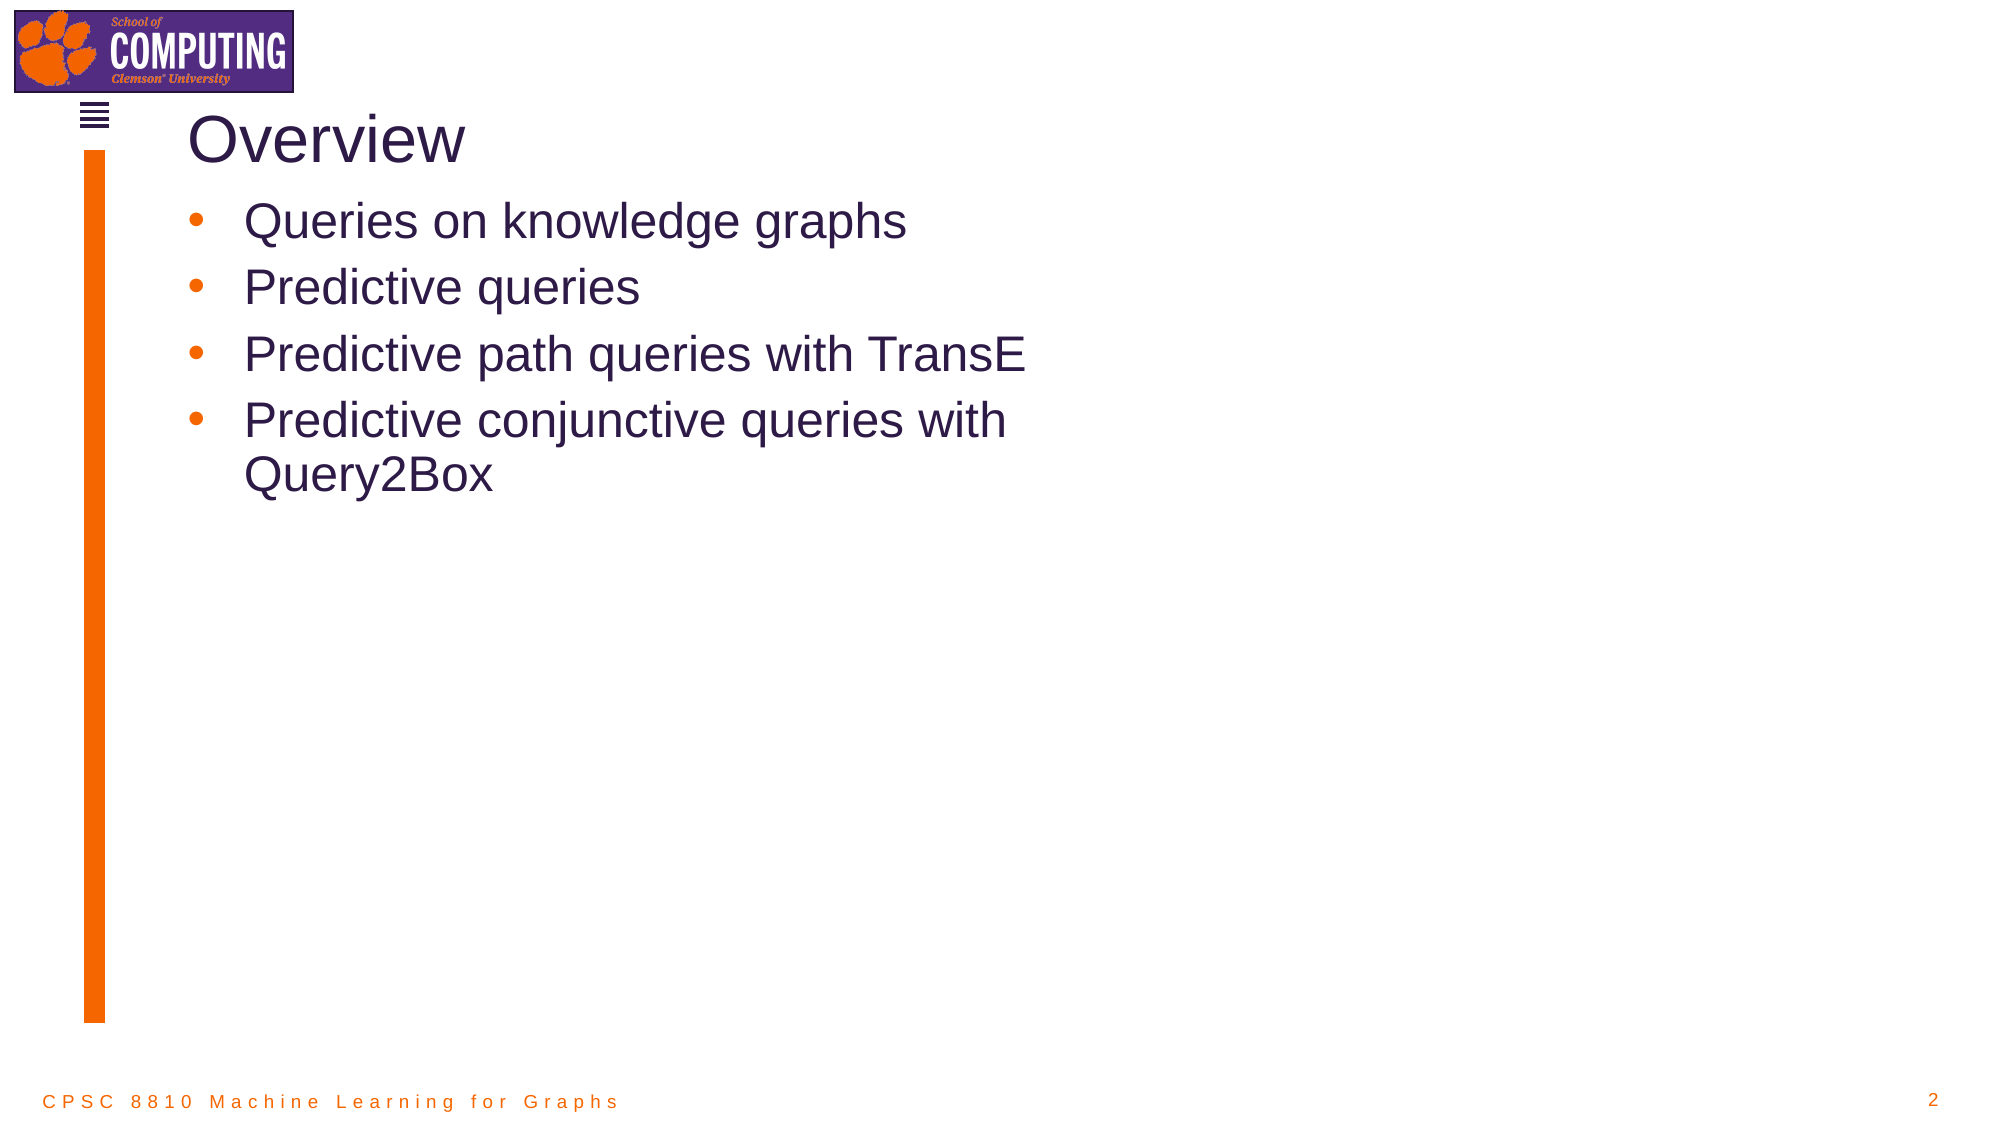

# Overview
Queries on knowledge graphs
Predictive queries
Predictive path queries with TransE
Predictive conjunctive queries with Query2Box